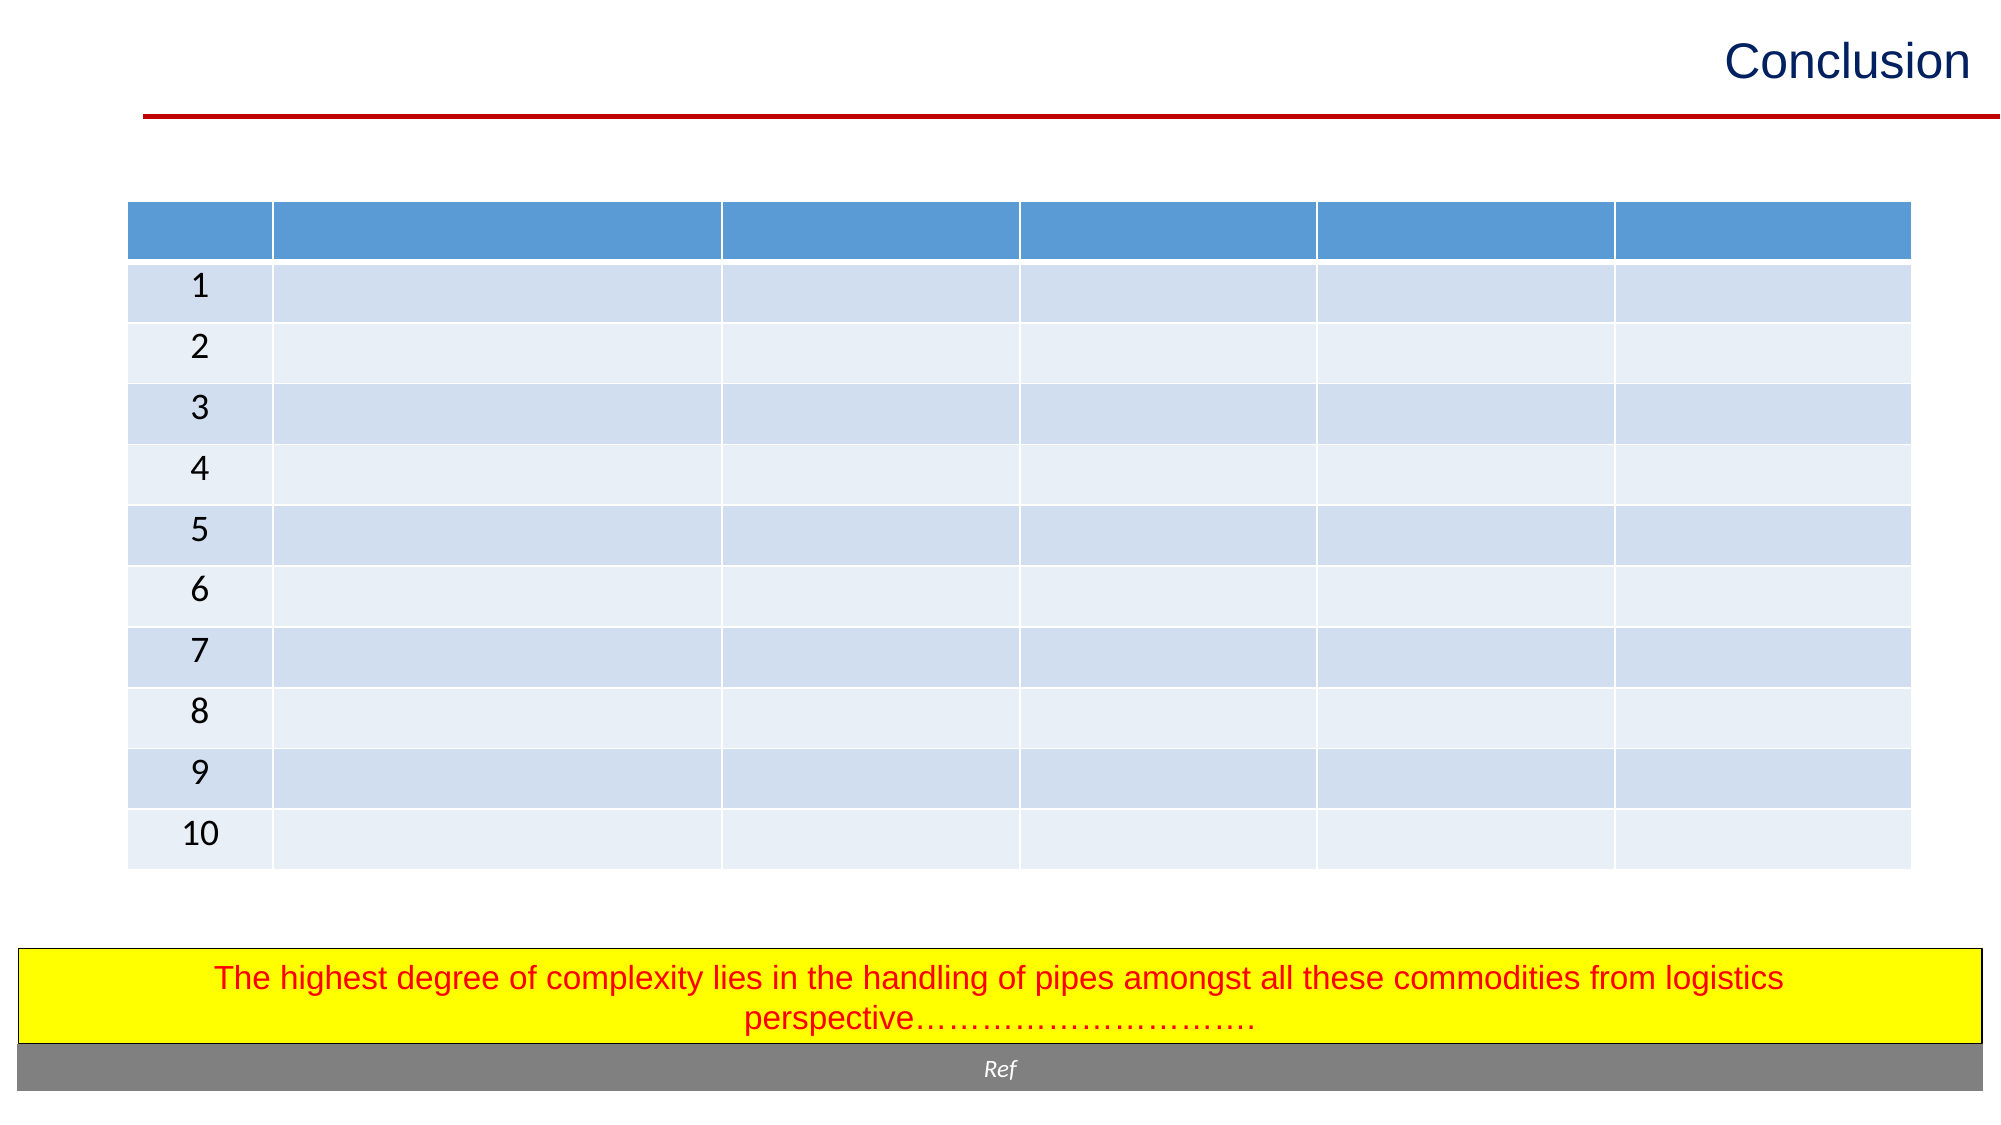

# Conclusion
|  |  |  |  |  |  |
| --- | --- | --- | --- | --- | --- |
| 1 |  |  |  |  |  |
| 2 |  |  |  |  |  |
| 3 |  |  |  |  |  |
| 4 |  |  |  |  |  |
| 5 |  |  |  |  |  |
| 6 |  |  |  |  |  |
| 7 |  |  |  |  |  |
| 8 |  |  |  |  |  |
| 9 |  |  |  |  |  |
| 10 |  |  |  |  |  |
The highest degree of complexity lies in the handling of pipes amongst all these commodities from logistics perspective………………………….
16
Ref